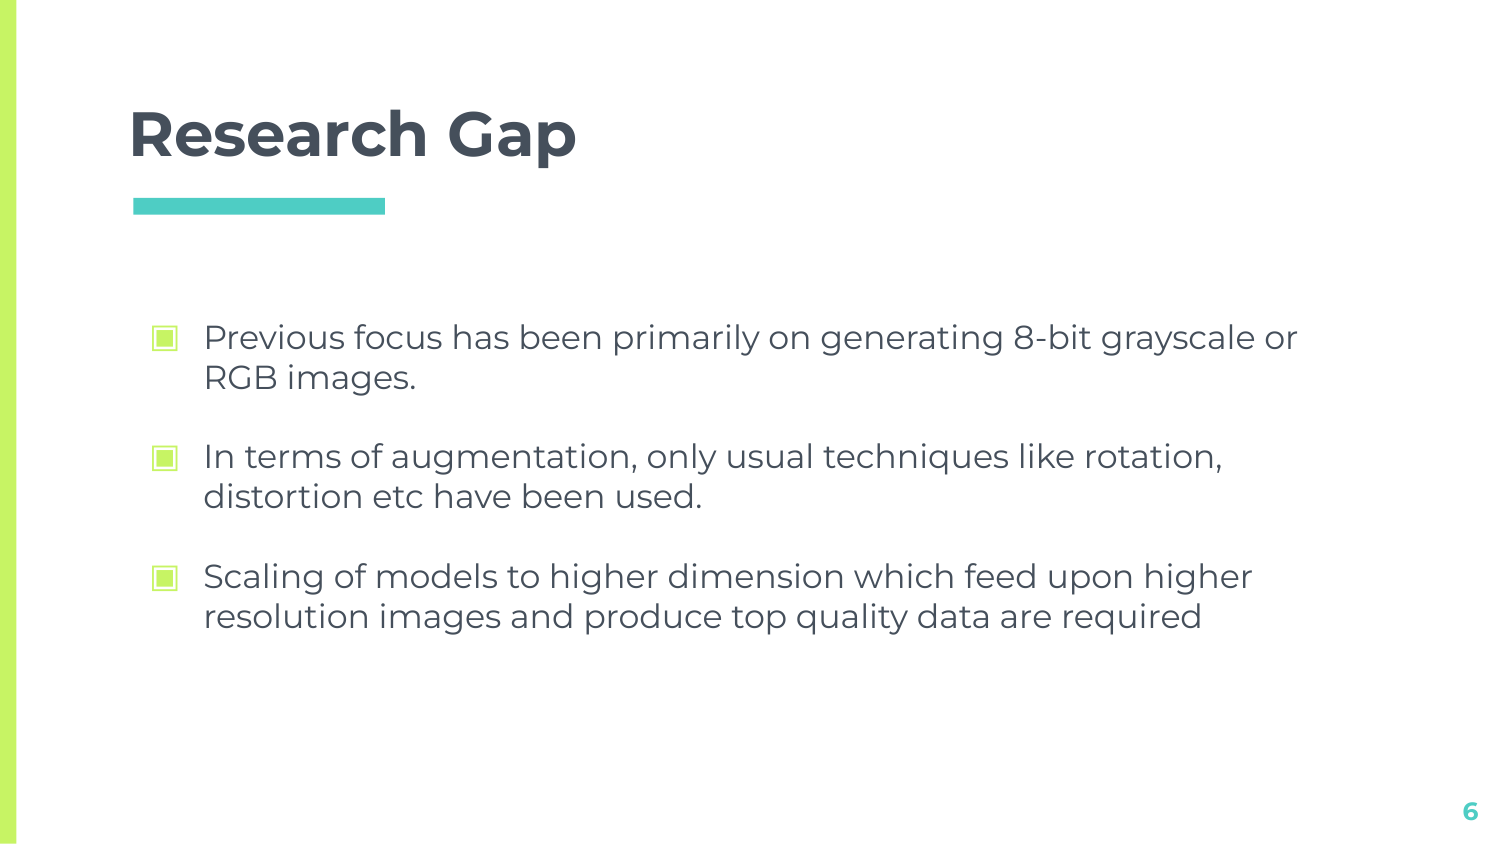

# Research Gap
Previous focus has been primarily on generating 8-bit grayscale or RGB images.

In terms of augmentation, only usual techniques like rotation, distortion etc have been used.

Scaling of models to higher dimension which feed upon higher resolution images and produce top quality data are required

6